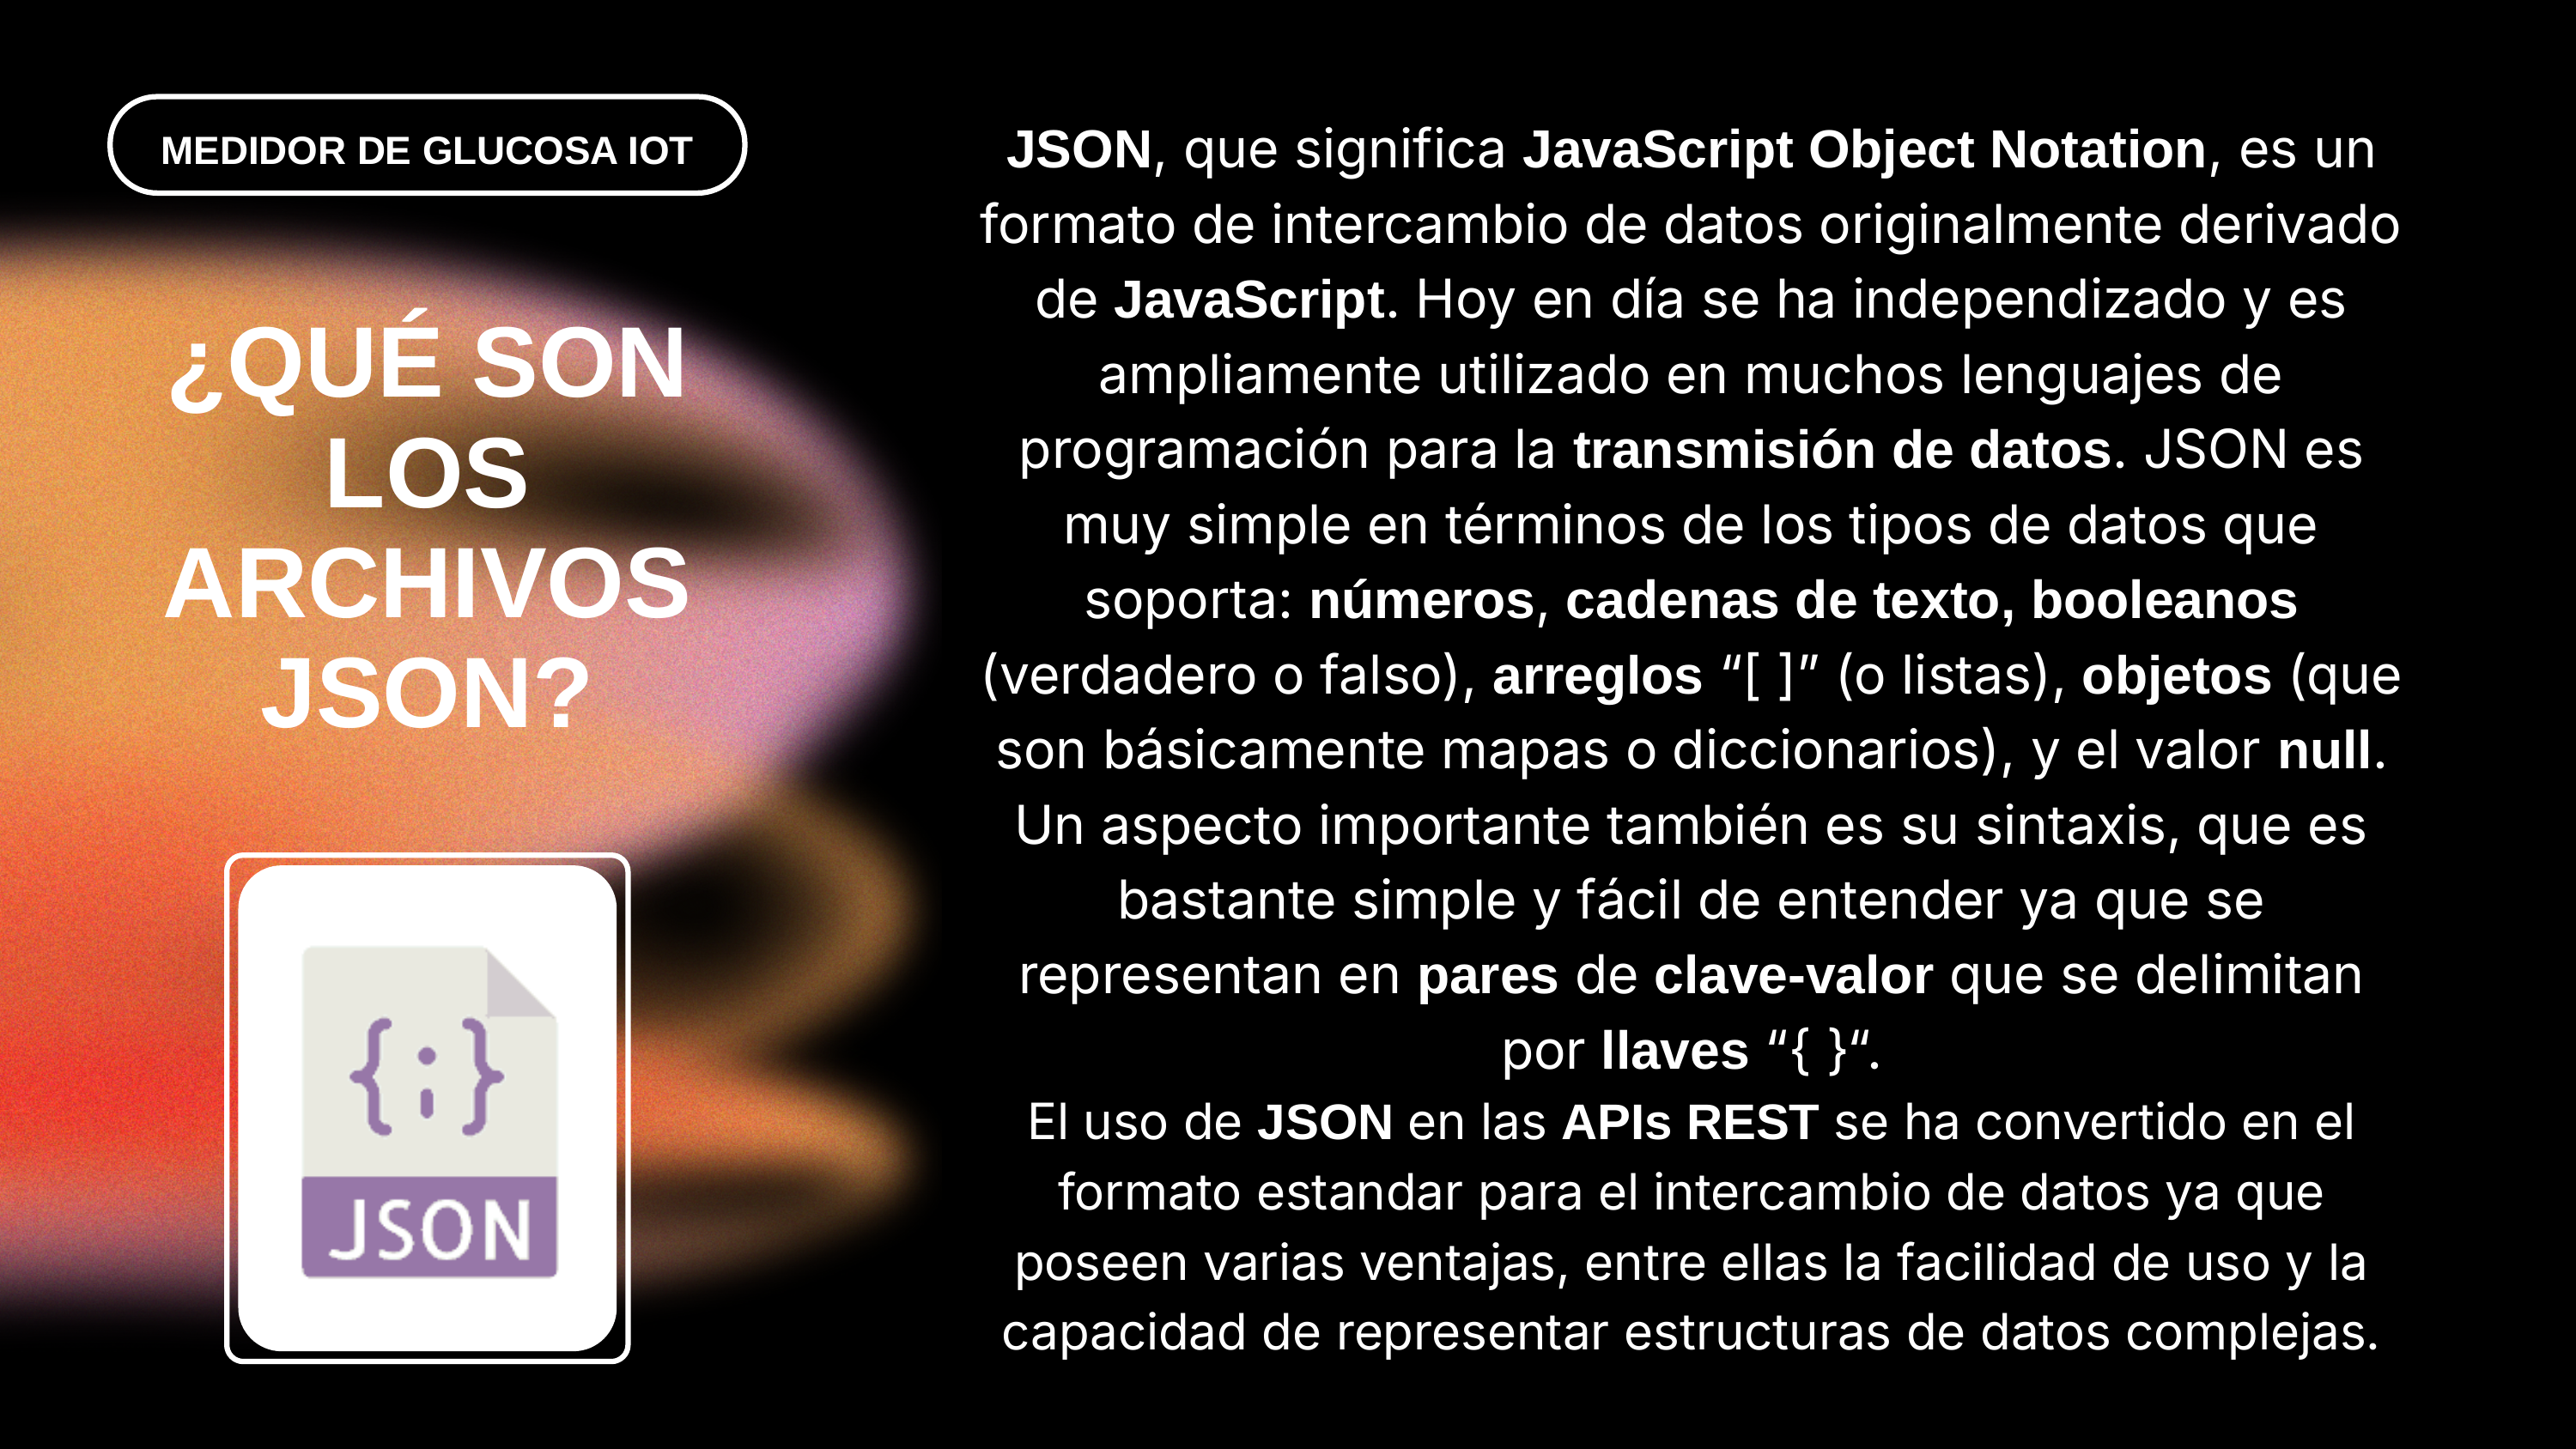

MEDIDOR DE GLUCOSA IOT
JSON, que significa JavaScript Object Notation, es un formato de intercambio de datos originalmente derivado de JavaScript. Hoy en día se ha independizado y es ampliamente utilizado en muchos lenguajes de programación para la transmisión de datos. JSON es muy simple en términos de los tipos de datos que soporta: números, cadenas de texto, booleanos (verdadero o falso), arreglos “[ ]” (o listas), objetos (que son básicamente mapas o diccionarios), y el valor null.
Un aspecto importante también es su sintaxis, que es bastante simple y fácil de entender ya que se representan en pares de clave-valor que se delimitan por llaves “{ }“.
El uso de JSON en las APIs REST se ha convertido en el formato estandar para el intercambio de datos ya que poseen varias ventajas, entre ellas la facilidad de uso y la capacidad de representar estructuras de datos complejas.

¿QUÉ SON LOS ARCHIVOS
JSON?